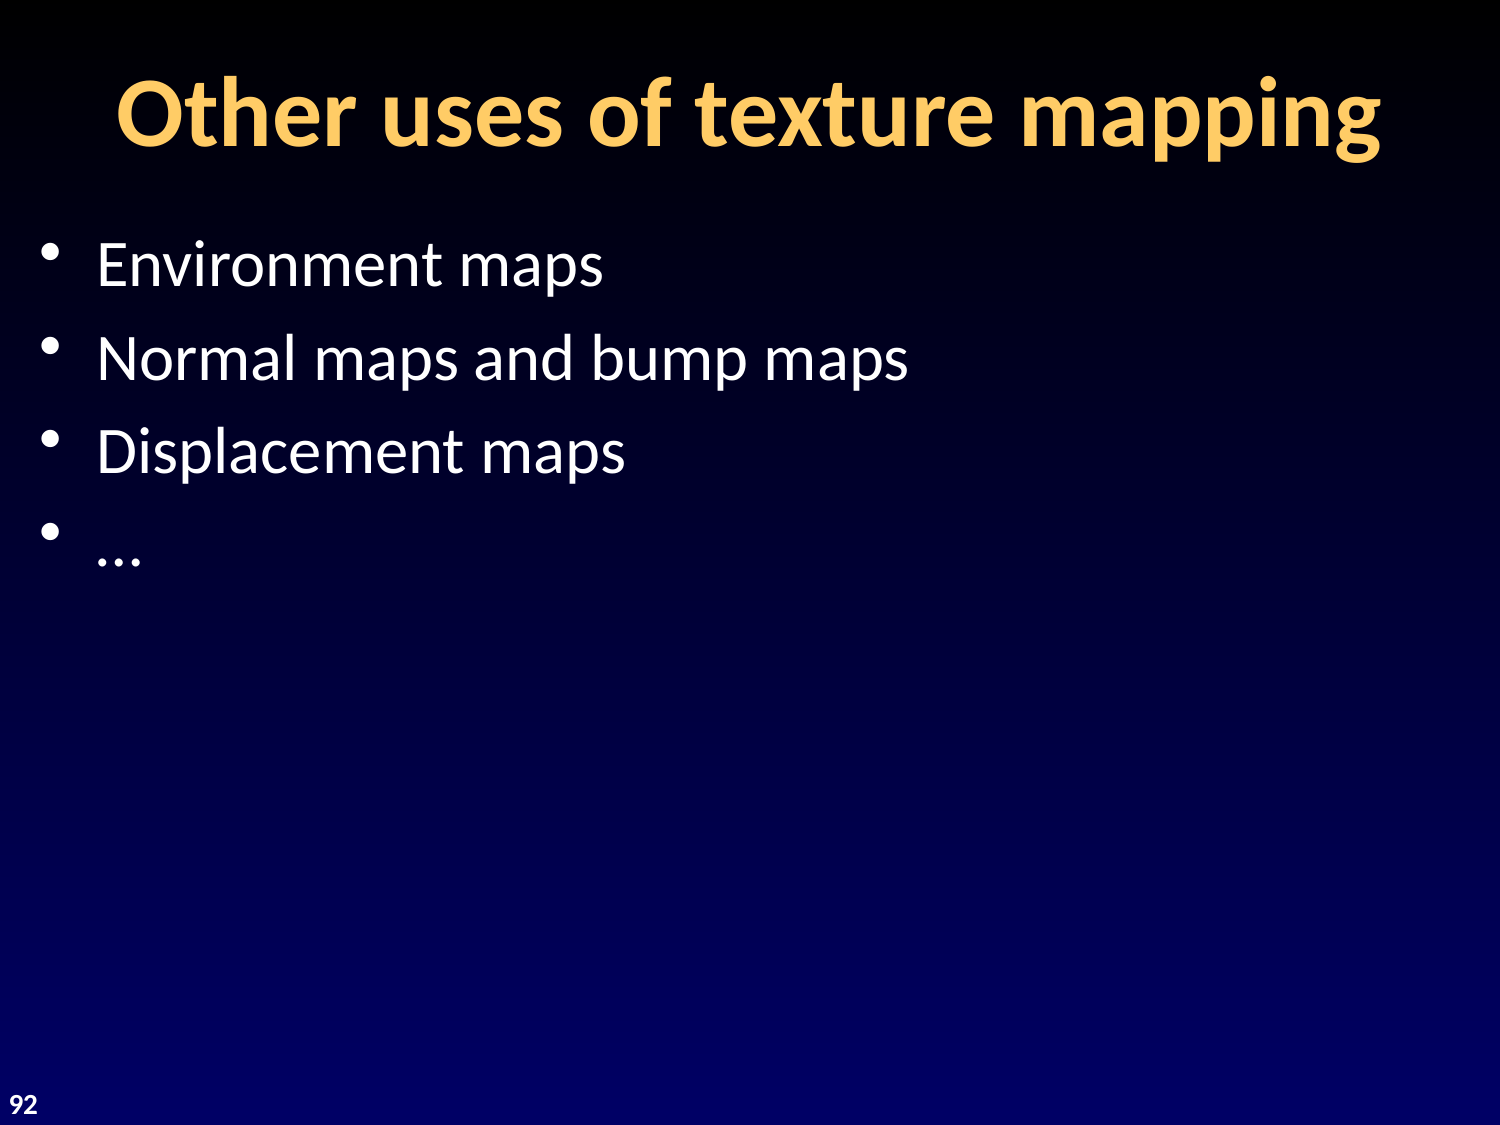

# Other uses of texture mapping
Environment maps
Normal maps and bump maps
Displacement maps
…
92